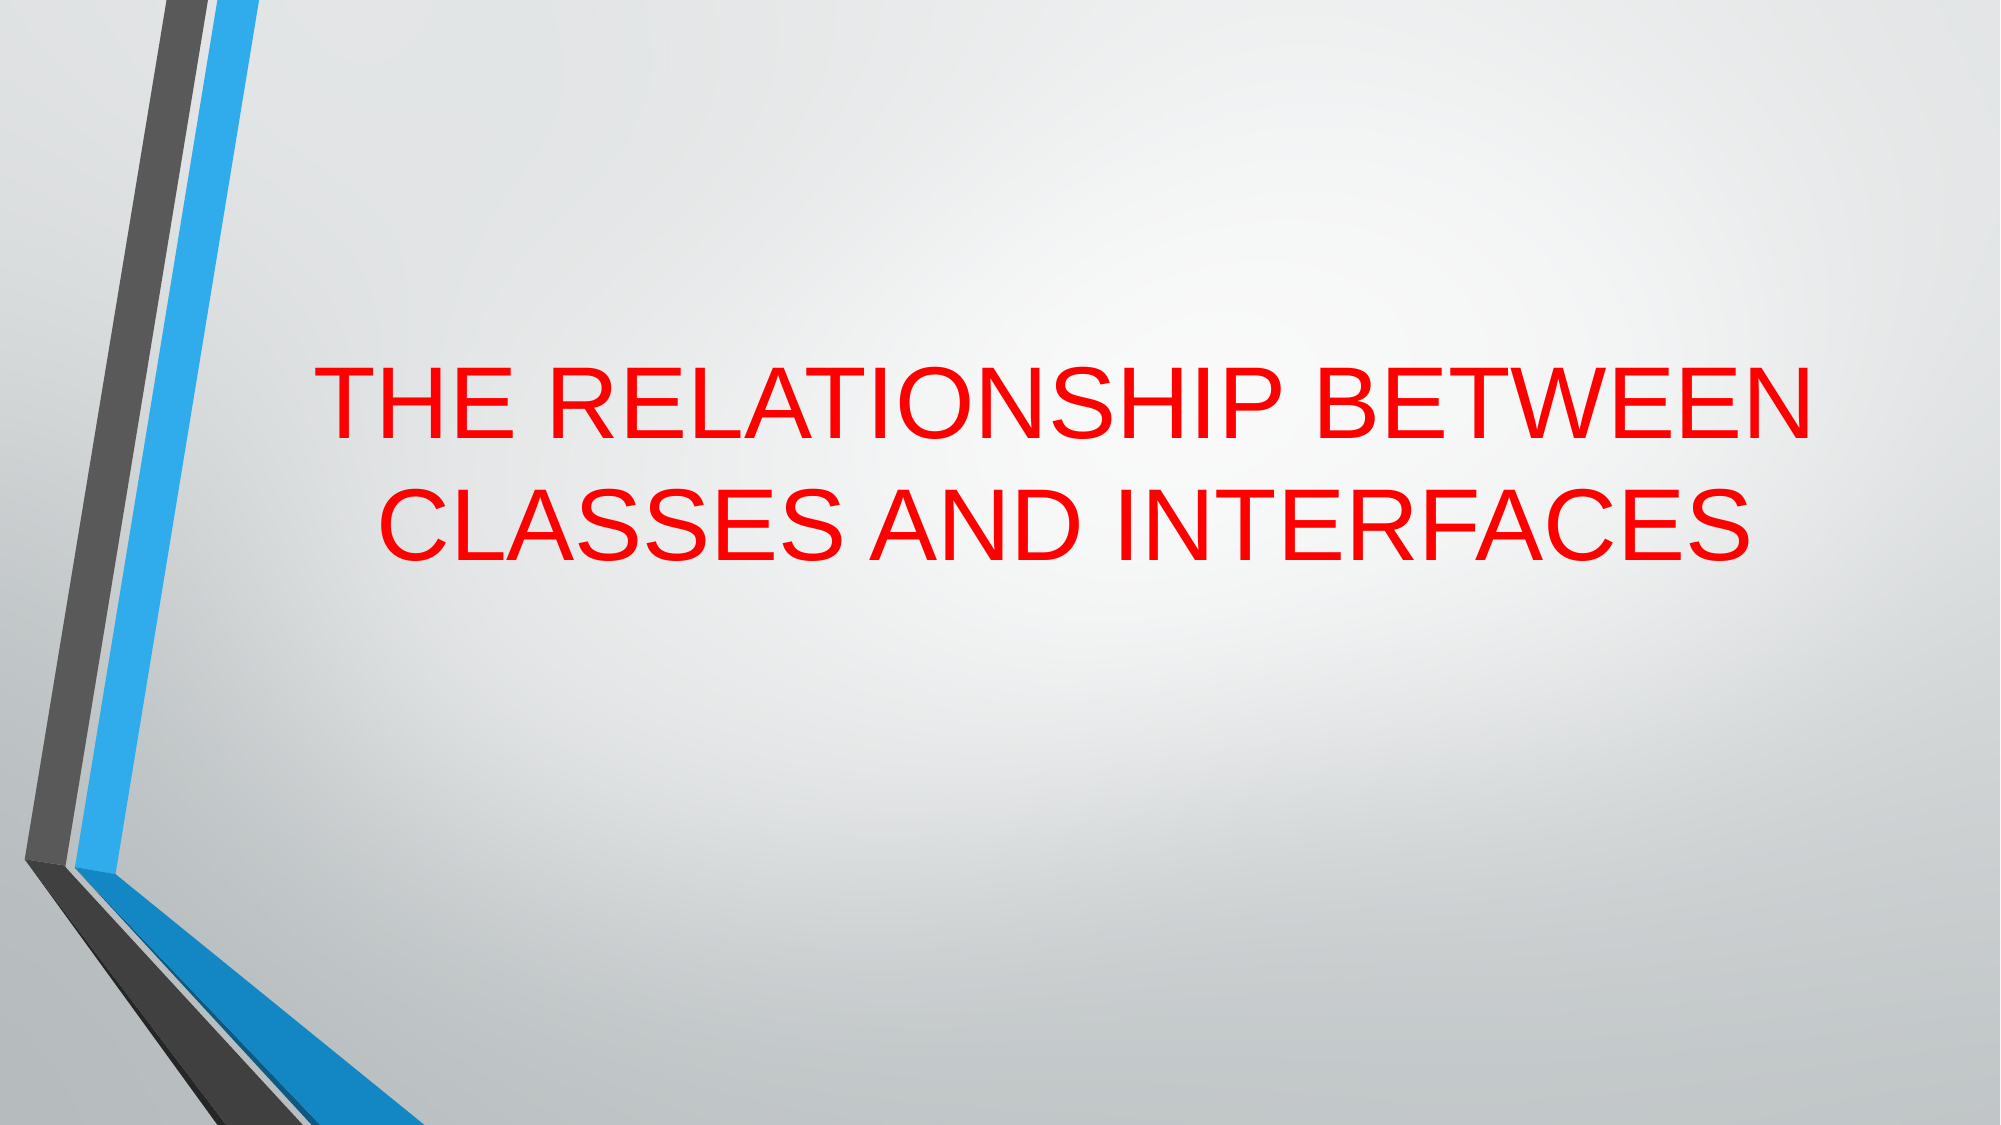

# THE RELATIONSHIP BETWEEN CLASSES AND INTERFACES